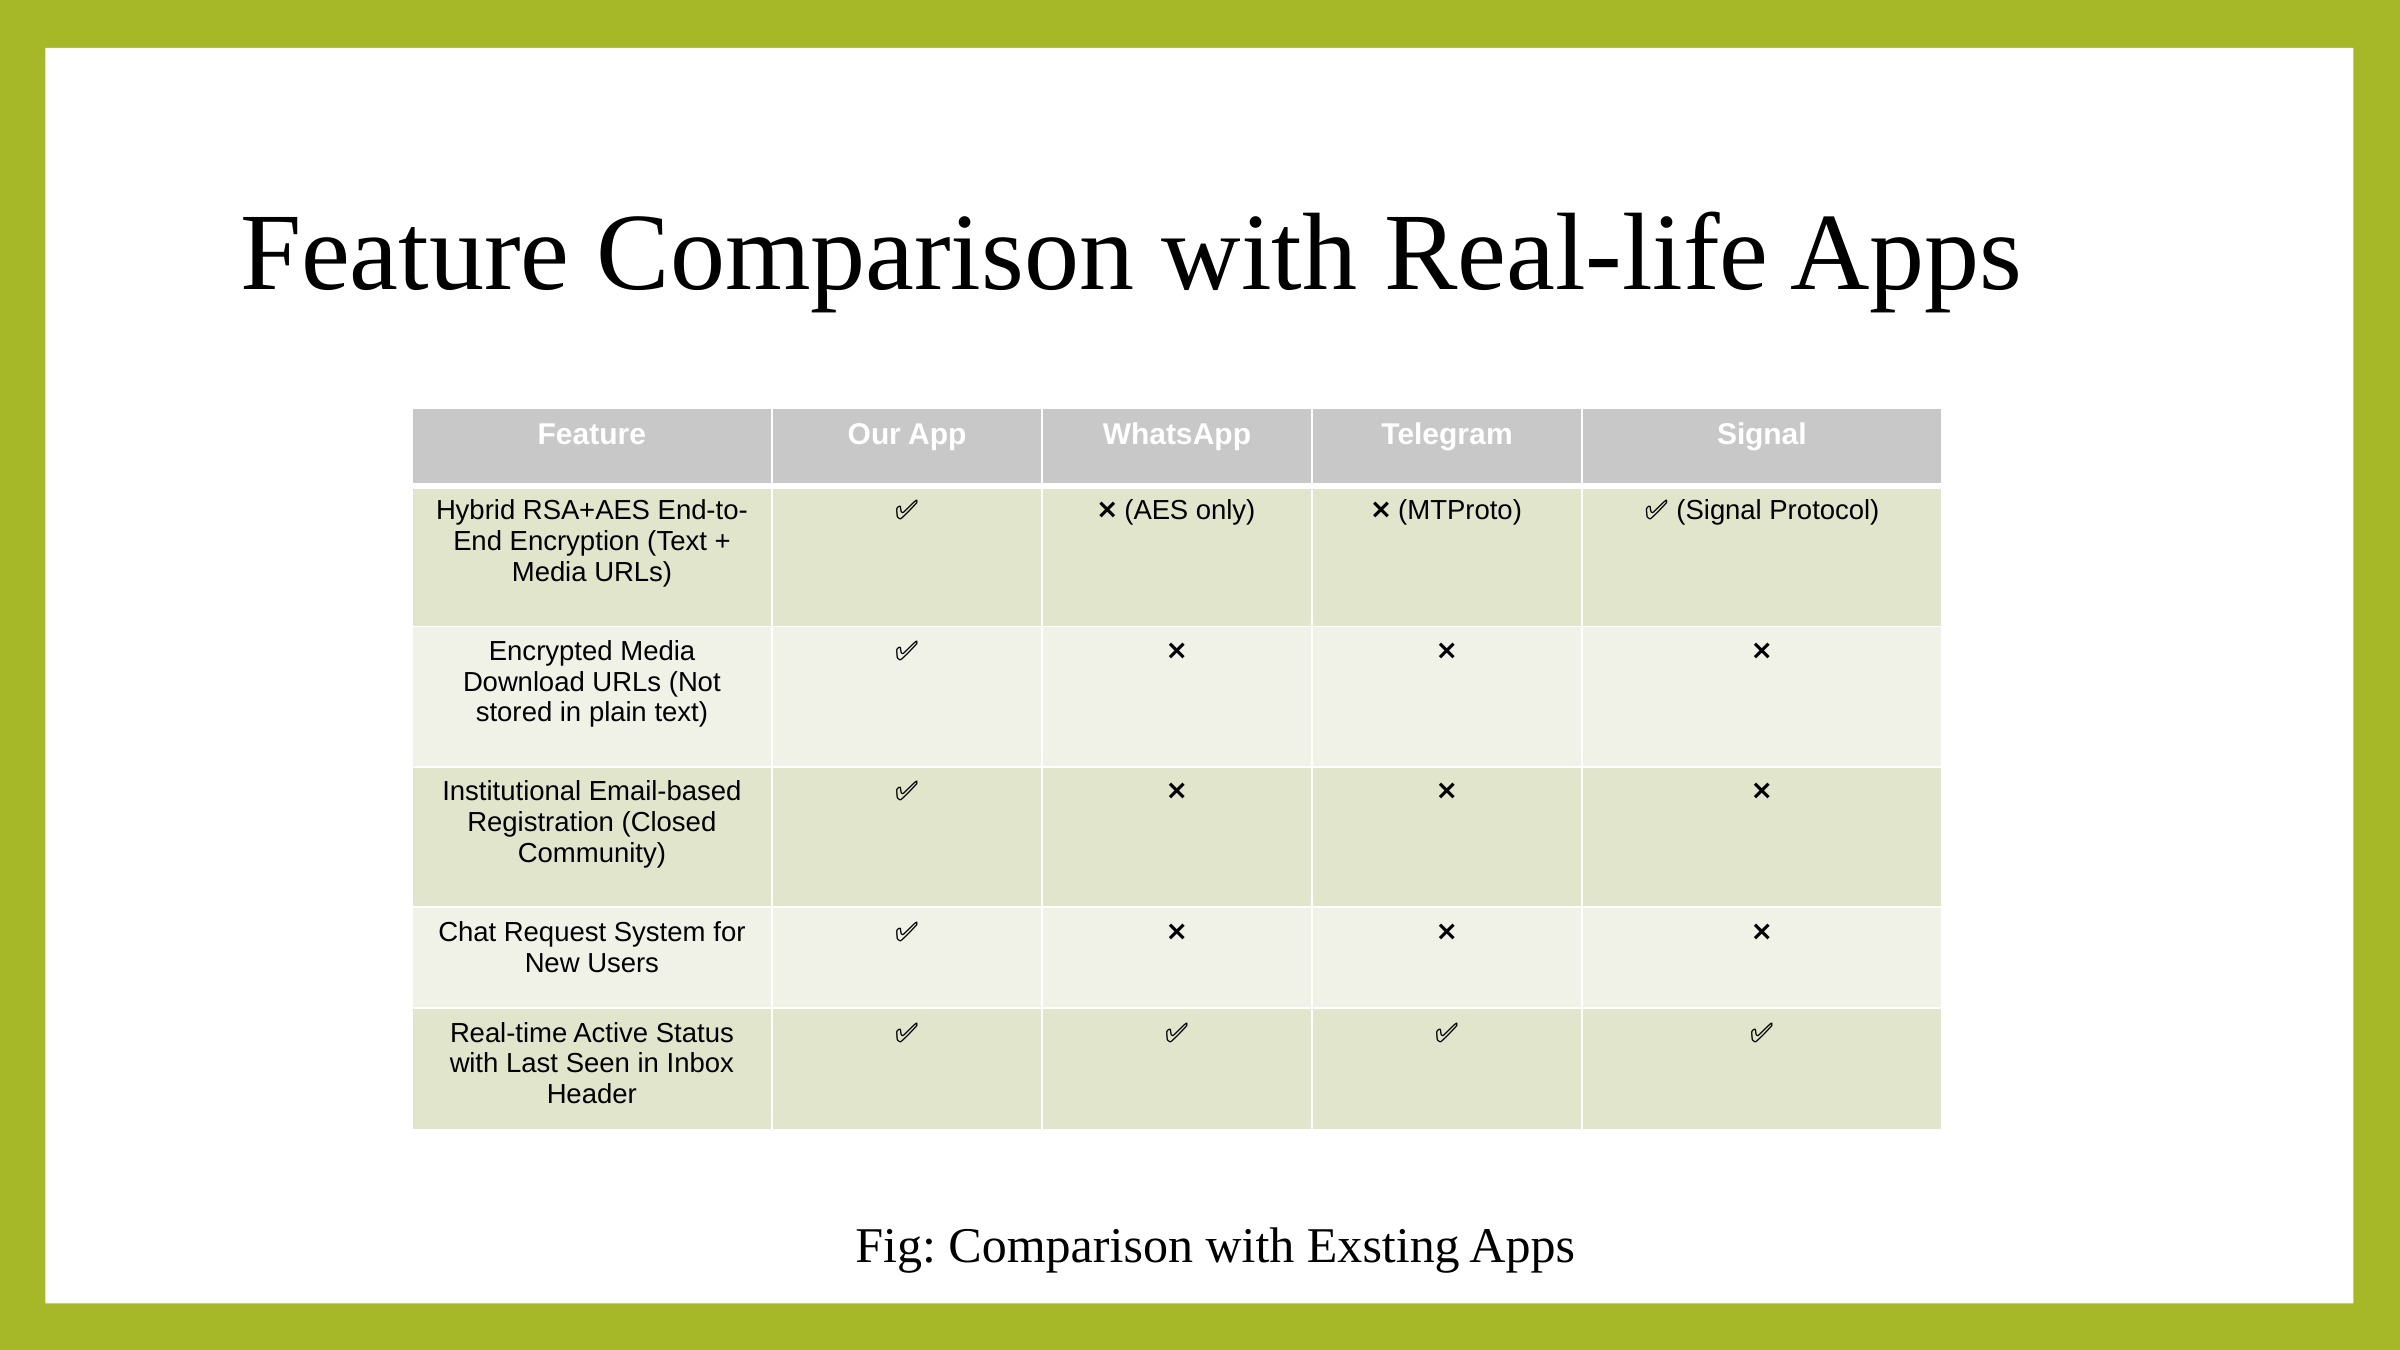

# Feature Comparison with Real-life Apps
| Feature | Our App | WhatsApp | Telegram | Signal |
| --- | --- | --- | --- | --- |
| Hybrid RSA+AES End-to-End Encryption (Text + Media URLs) | ✅ | ❌ (AES only) | ❌ (MTProto) | ✅ (Signal Protocol) |
| Encrypted Media Download URLs (Not stored in plain text) | ✅ | ❌ | ❌ | ❌ |
| Institutional Email-based Registration (Closed Community) | ✅ | ❌ | ❌ | ❌ |
| Chat Request System for New Users | ✅ | ❌ | ❌ | ❌ |
| Real-time Active Status with Last Seen in Inbox Header | ✅ | ✅ | ✅ | ✅ |
Fig: Comparison with Exsting Apps